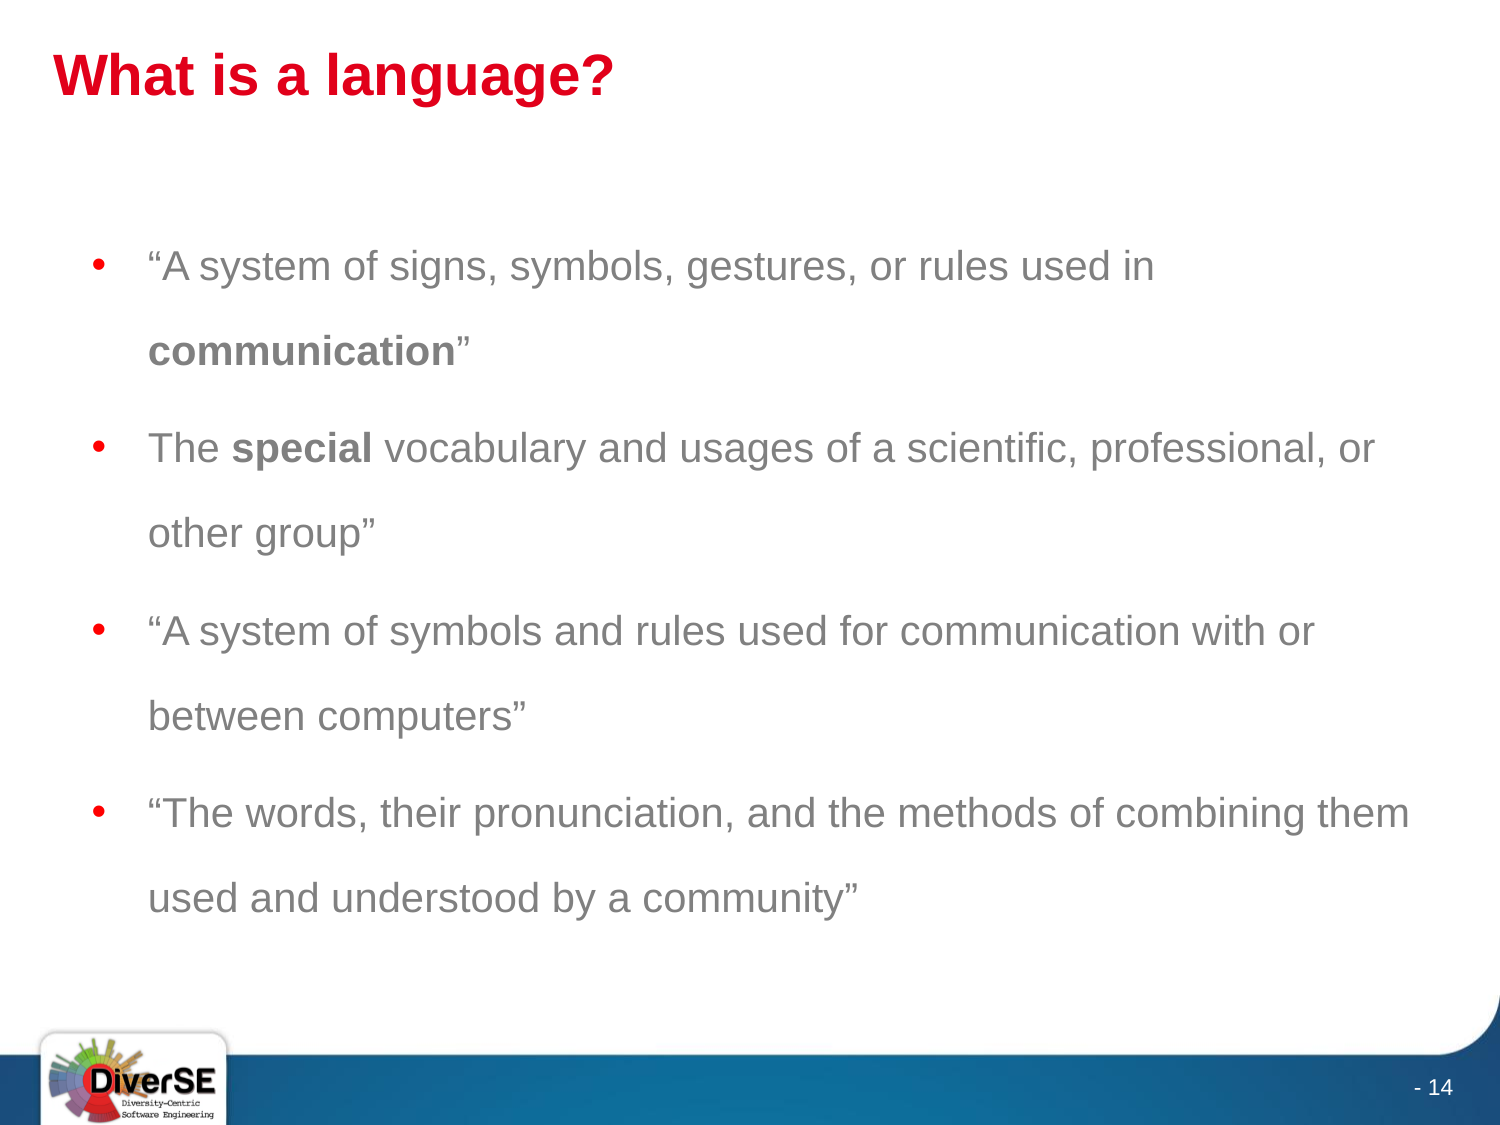

# What is a language?
“A system of signs, symbols, gestures, or rules used in communication”
The special vocabulary and usages of a scientific, professional, or other group”
“A system of symbols and rules used for communication with or between computers”
“The words, their pronunciation, and the methods of combining them used and understood by a community”

- 14